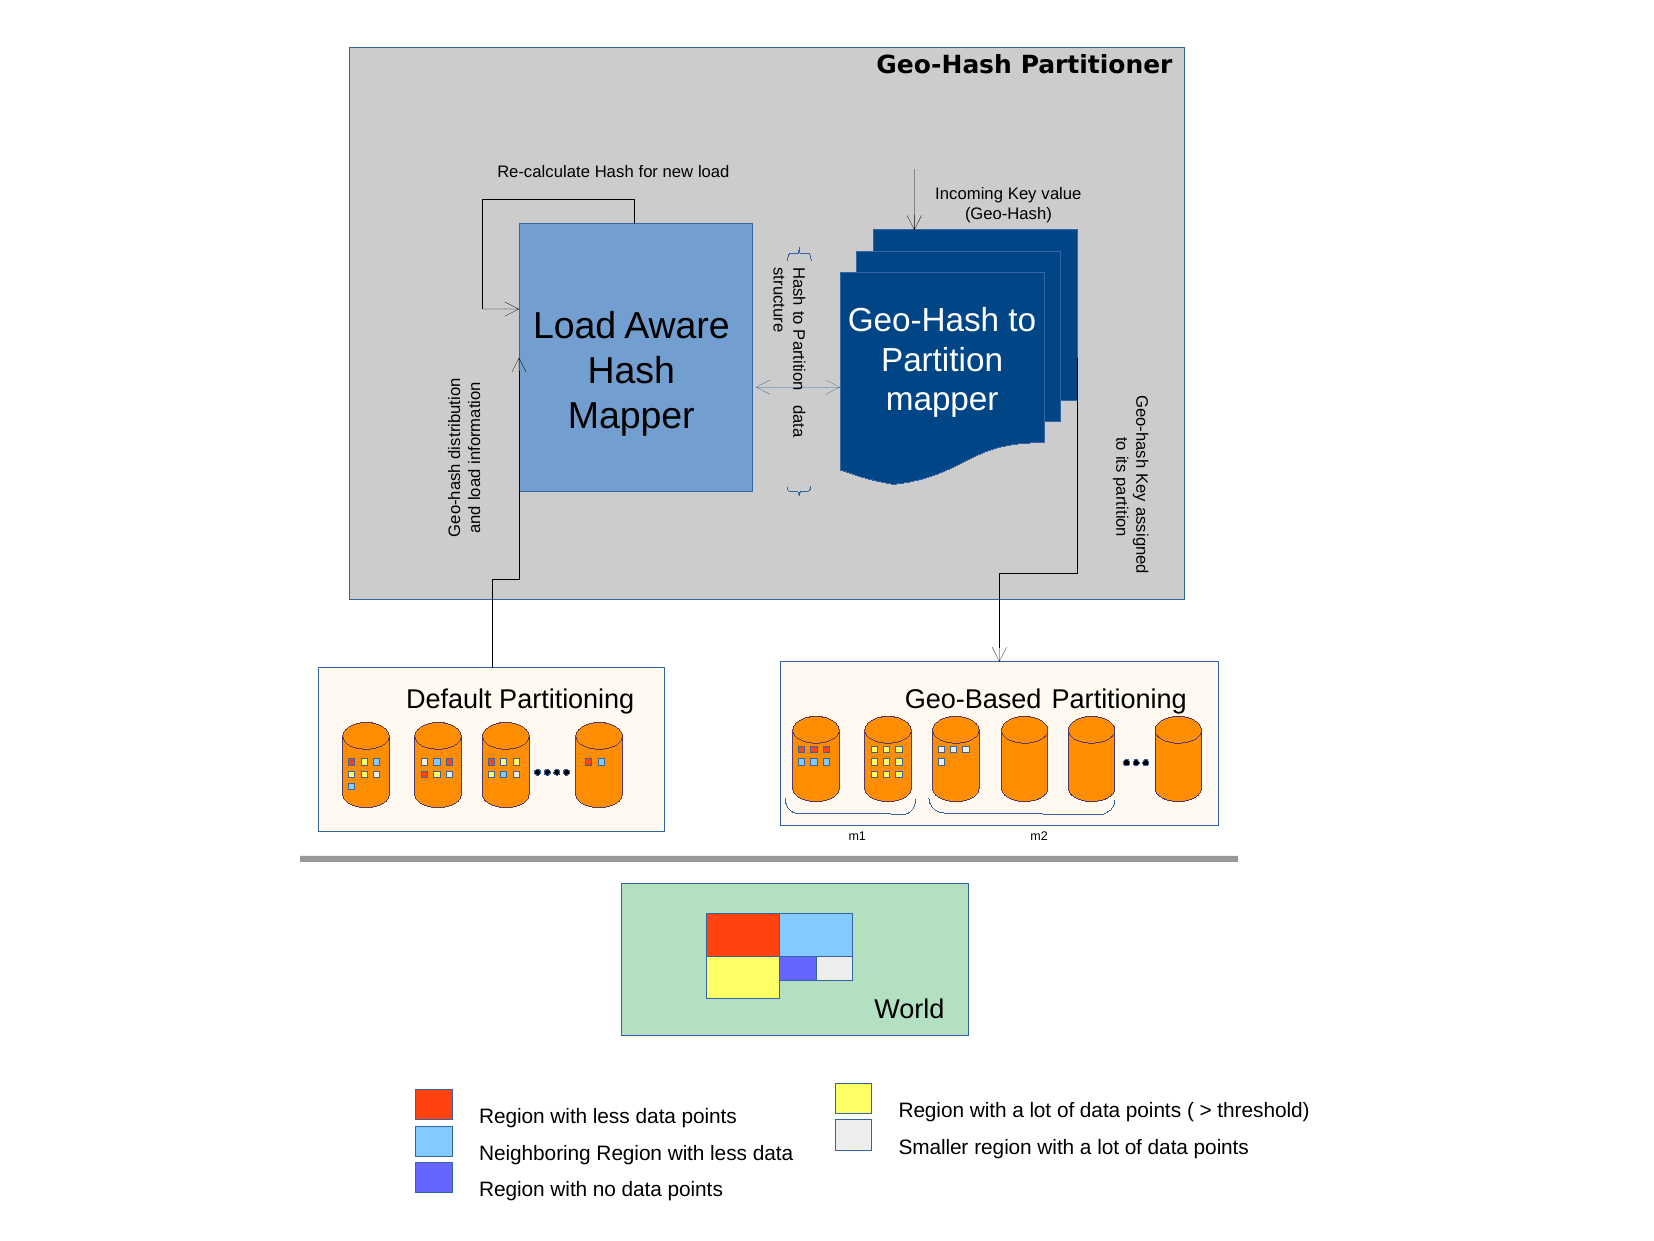

Geo-Hash Partitioner

Arch1
Re-calculate Hash for new load

Incoming Key value
(Geo-Hash)

Geo-Hash to
Partition
mapper

Hash to Partition   data structure
Load Aware
Hash
Mapper

Geo-hash distribution
and load information

Geo-hash Key assigned
to its partition

Geo-Based Partitioning

Default Partitioning

m2
m1

World

Region with a lot of data points ( > threshold)
Region with less data points

Smaller region with a lot of data points
Neighboring Region with less data

Region with no data points